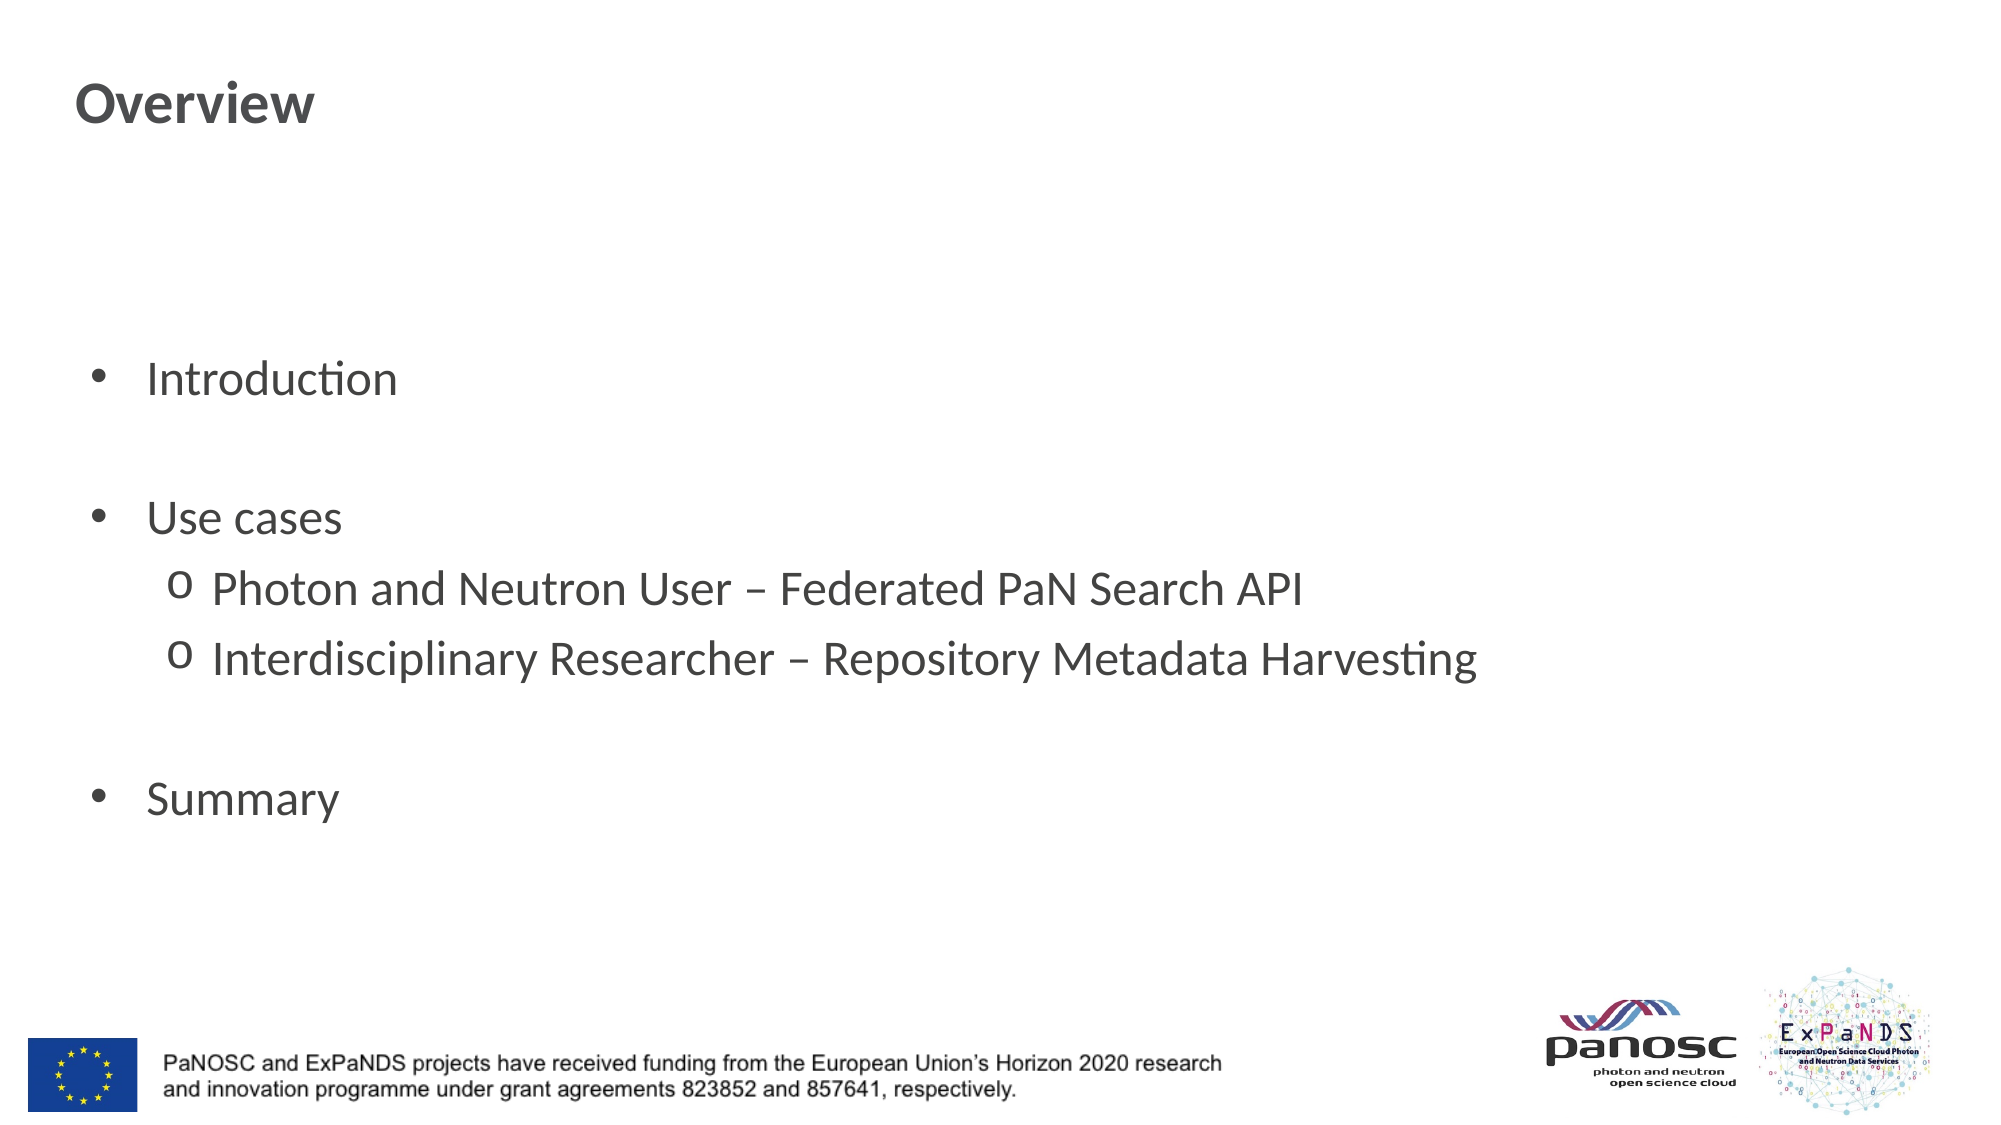

# Overview

Introduction

Use cases
Photon and Neutron User – Federated PaN Search API
Interdisciplinary Researcher – Repository Metadata Harvesting

Summary